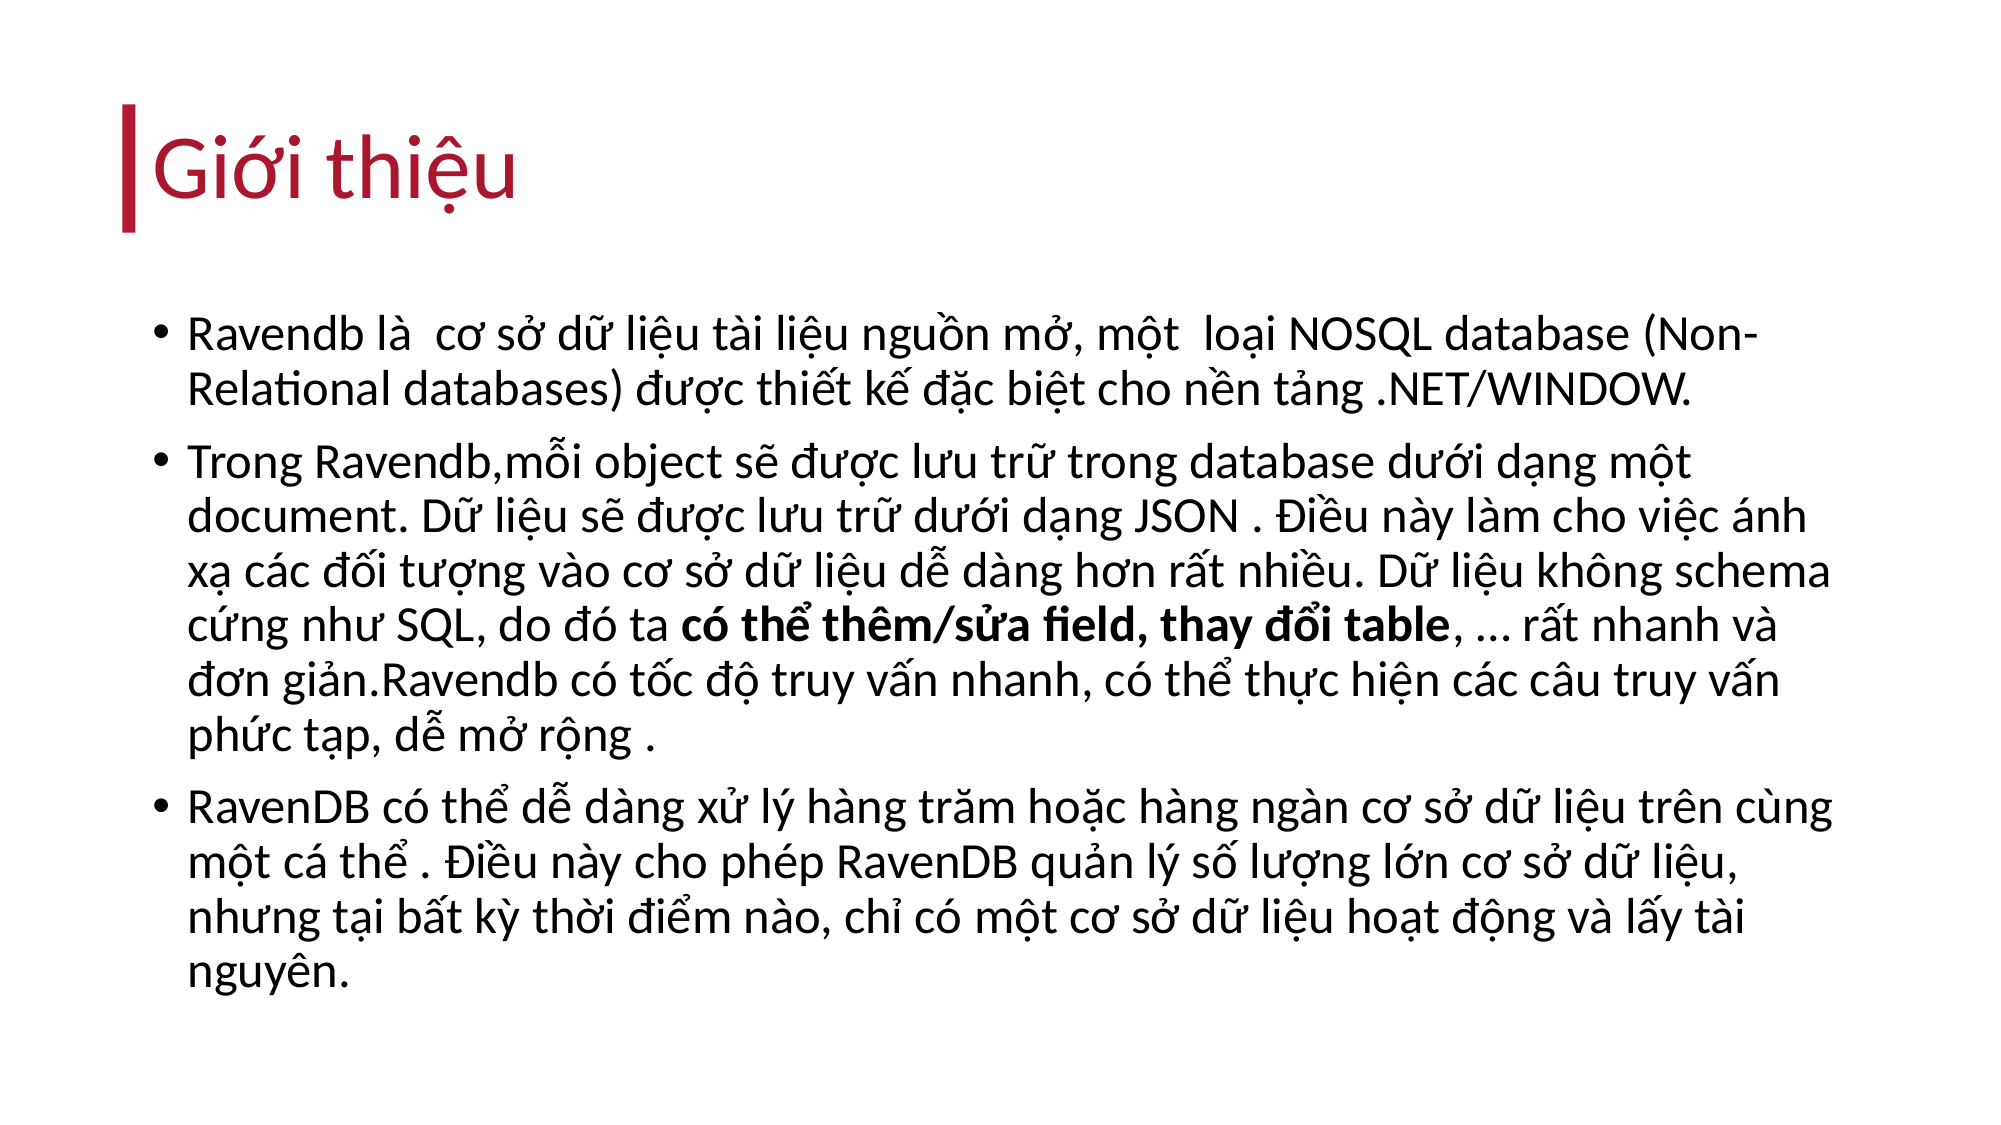

# Giới thiệu

Ravendb là  cơ sở dữ liệu tài liệu nguồn mở, một  loại NOSQL database (Non-Relational databases) được thiết kế đặc biệt cho nền tảng .NET/WINDOW.
Trong Ravendb,mỗi object sẽ được lưu trữ trong database dưới dạng một document. Dữ liệu sẽ được lưu trữ dưới dạng JSON . Điều này làm cho việc ánh xạ các đối tượng vào cơ sở dữ liệu dễ dàng hơn rất nhiều. Dữ liệu không schema cứng như SQL, do đó ta có thể thêm/sửa field, thay đổi table, … rất nhanh và đơn giản.Ravendb có tốc độ truy vấn nhanh, có thể thực hiện các câu truy vấn phức tạp, dễ mở rộng .
RavenDB có thể dễ dàng xử lý hàng trăm hoặc hàng ngàn cơ sở dữ liệu trên cùng một cá thể . Điều này cho phép RavenDB quản lý số lượng lớn cơ sở dữ liệu, nhưng tại bất kỳ thời điểm nào, chỉ có một cơ sở dữ liệu hoạt động và lấy tài nguyên.